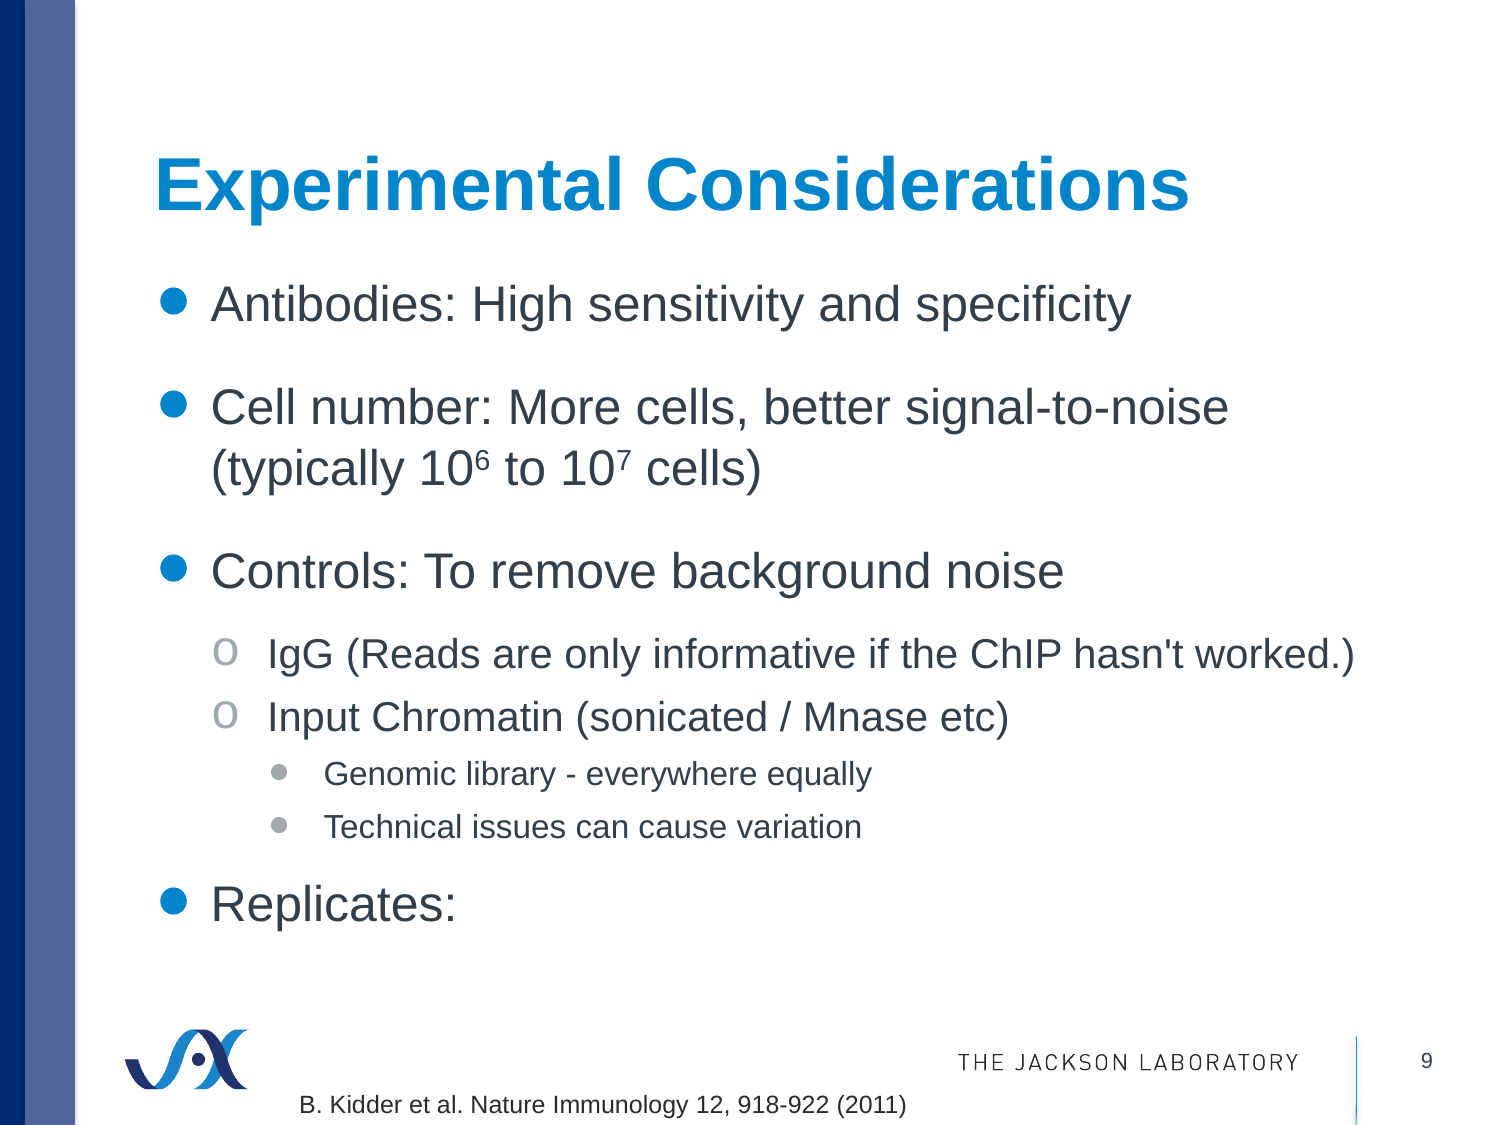

# Experimental Considerations
Antibodies: High sensitivity and specificity
Cell number: More cells, better signal-to-noise (typically 106 to 107 cells)
Controls: To remove background noise
IgG (Reads are only informative if the ChIP hasn't worked.)
Input Chromatin (sonicated / Mnase etc)
Genomic library - everywhere equally
Technical issues can cause variation
Replicates:

9
B. Kidder et al. Nature Immunology 12, 918-922 (2011)